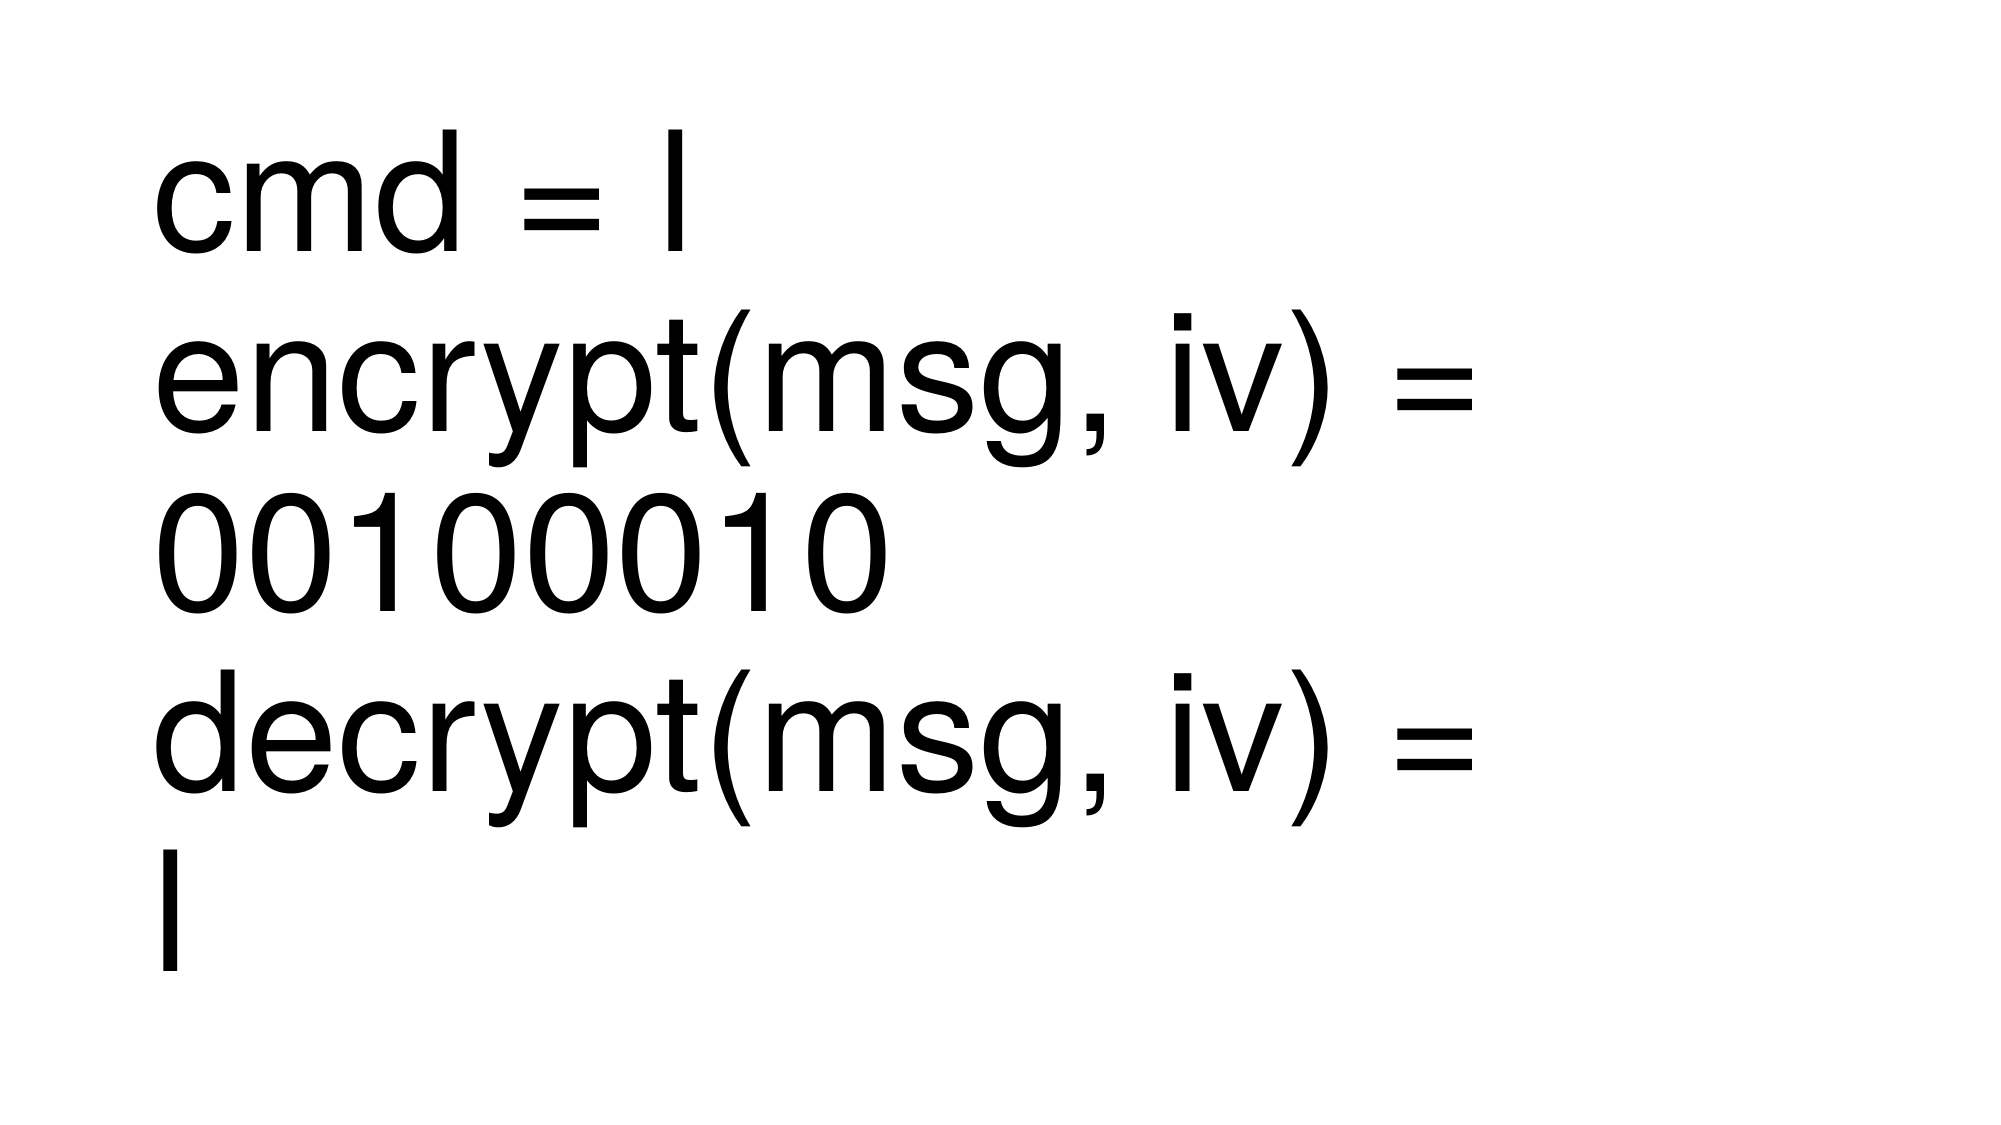

# cmd = l encrypt(msg, iv) = 00100010 decrypt(msg, iv) = l